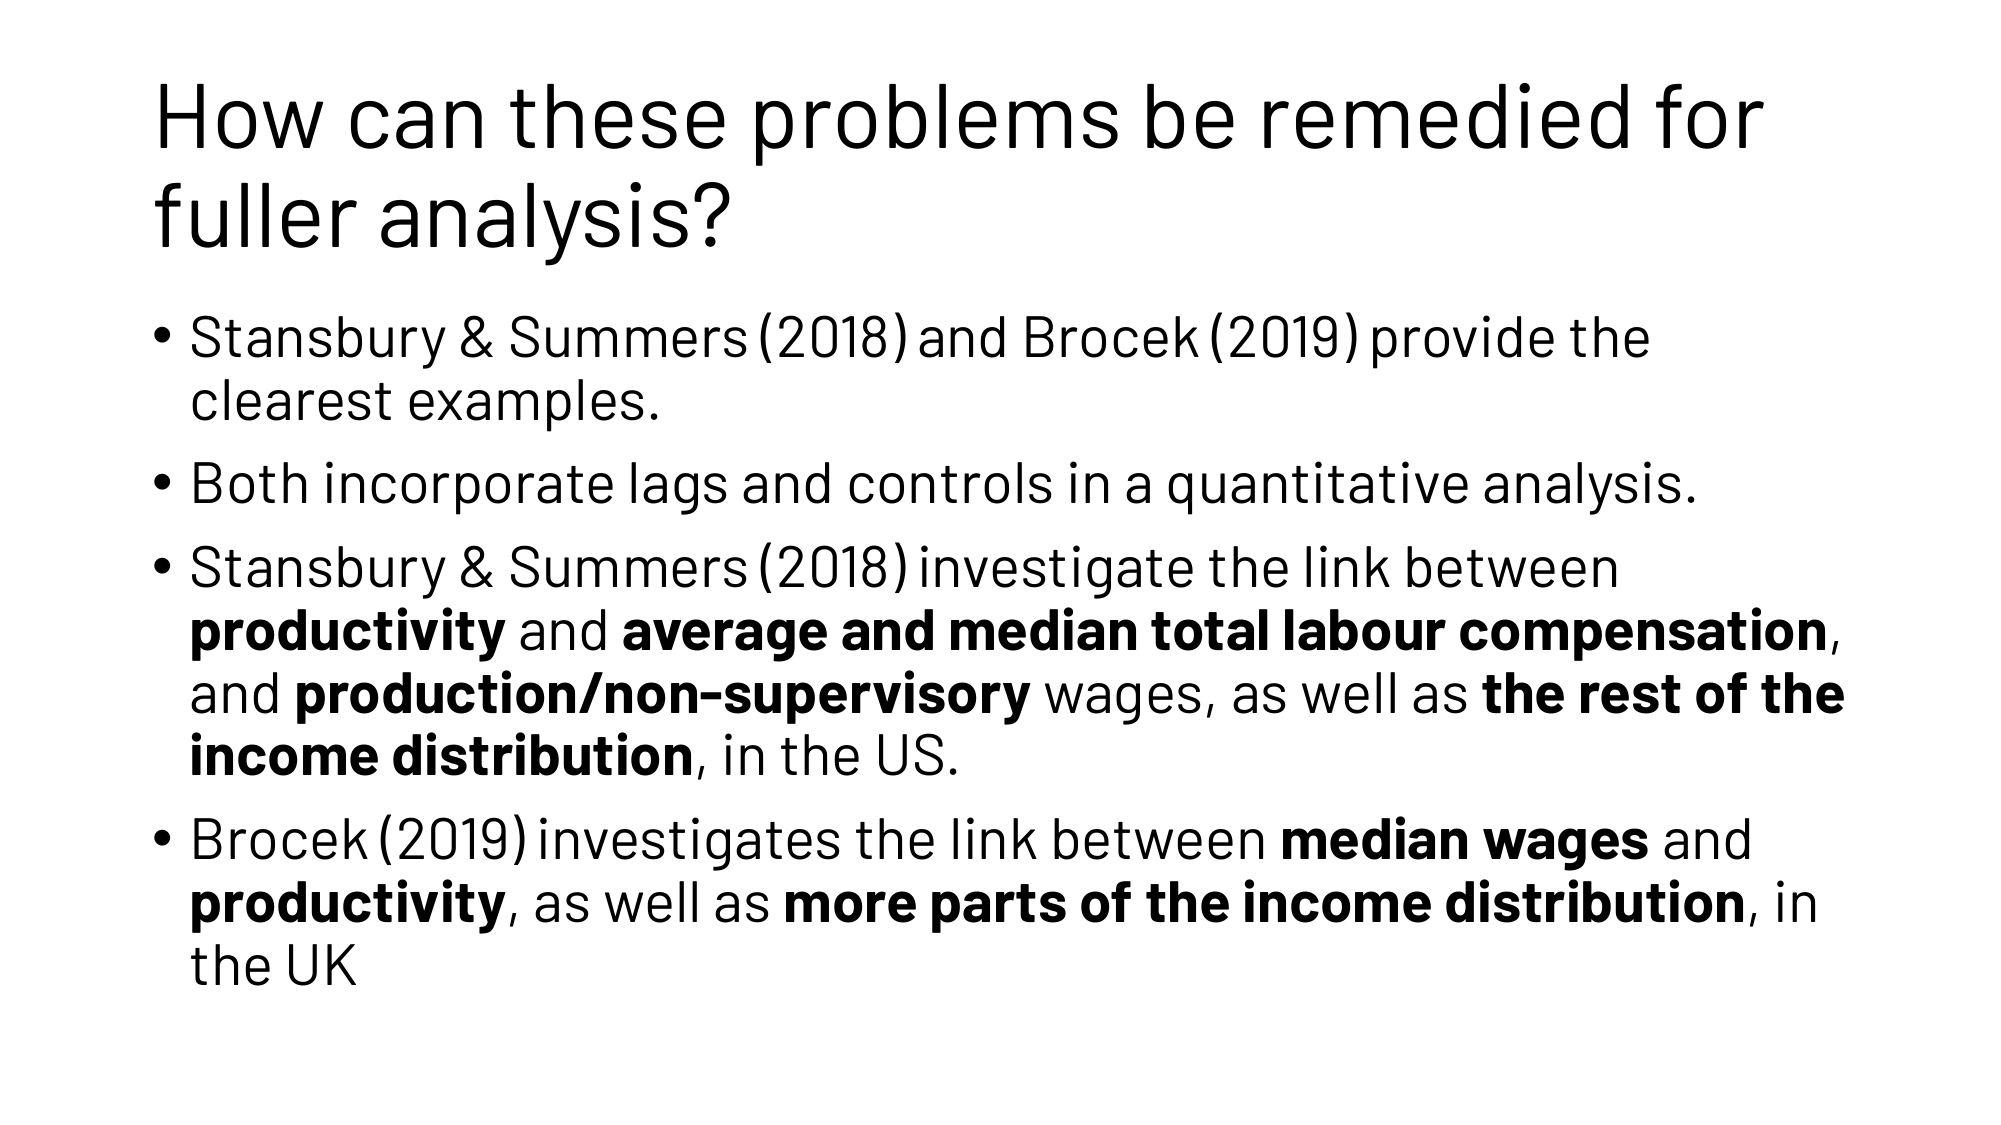

# How can these problems be remedied for fuller analysis?
Stansbury & Summers (2018) and Brocek (2019) provide the clearest examples.
Both incorporate lags and controls in a quantitative analysis.
Stansbury & Summers (2018) investigate the link between productivity and average and median total labour compensation, and production/non-supervisory wages, as well as the rest of the income distribution, in the US.
Brocek (2019) investigates the link between median wages and productivity, as well as more parts of the income distribution, in the UK